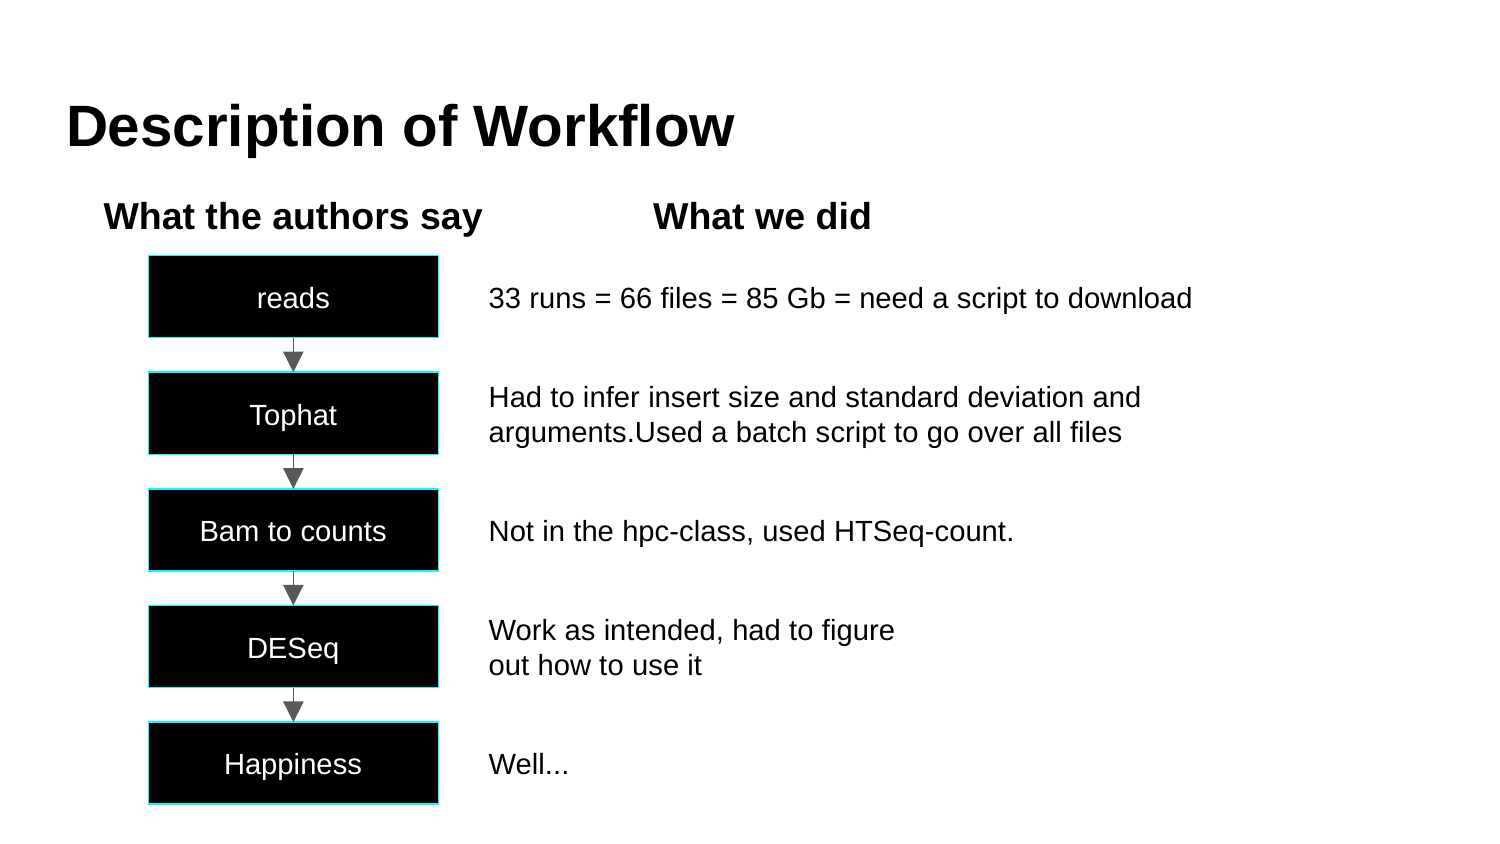

# Description of Workflow
What the authors say
What we did
33 runs = 66 files = 85 Gb = need a script to download
reads
Had to infer insert size and standard deviation and arguments.Used a batch script to go over all files
Tophat
Not in the hpc-class, used HTSeq-count.
Bam to counts
Work as intended, had to figure out how to use it
DESeq
Well...
Happiness